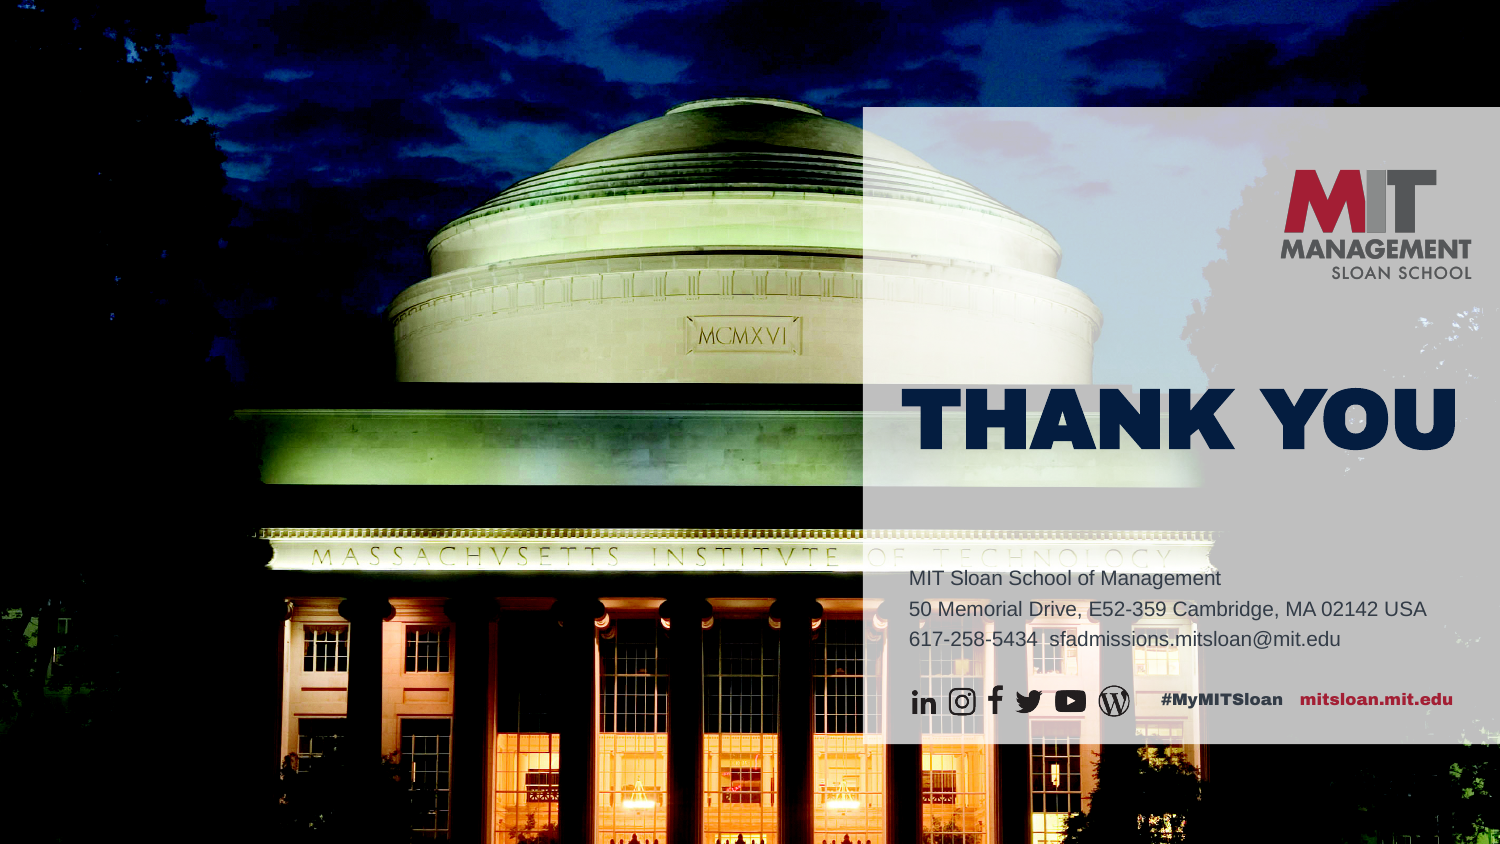

# THANK YOU
MIT Sloan School of Management
50 Memorial Drive, E52-359 Cambridge, MA 02142 USA
617-258-5434  sfadmissions.mitsloan@mit.edu
#MyMITSloan   mitsloan.mit.edu